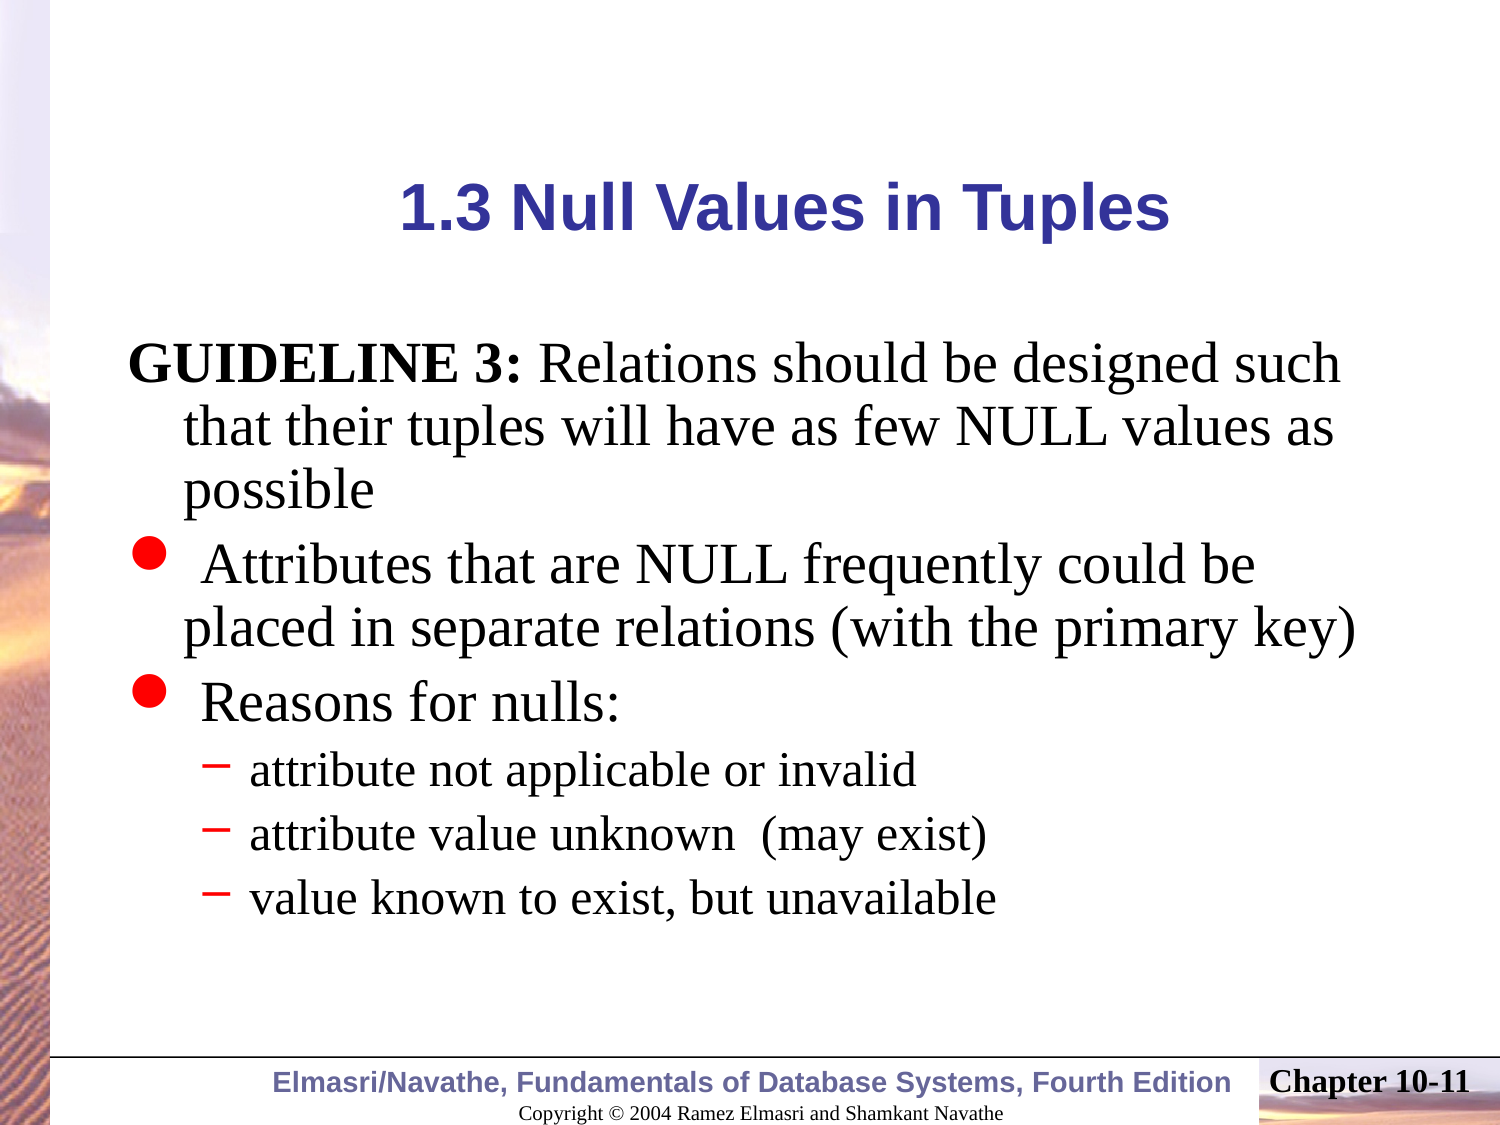

# 1.3 Null Values in Tuples
GUIDELINE 3: Relations should be designed such that their tuples will have as few NULL values as possible
 Attributes that are NULL frequently could be placed in separate relations (with the primary key)
 Reasons for nulls:
attribute not applicable or invalid
attribute value unknown  (may exist)
value known to exist, but unavailable
Chapter 10-11